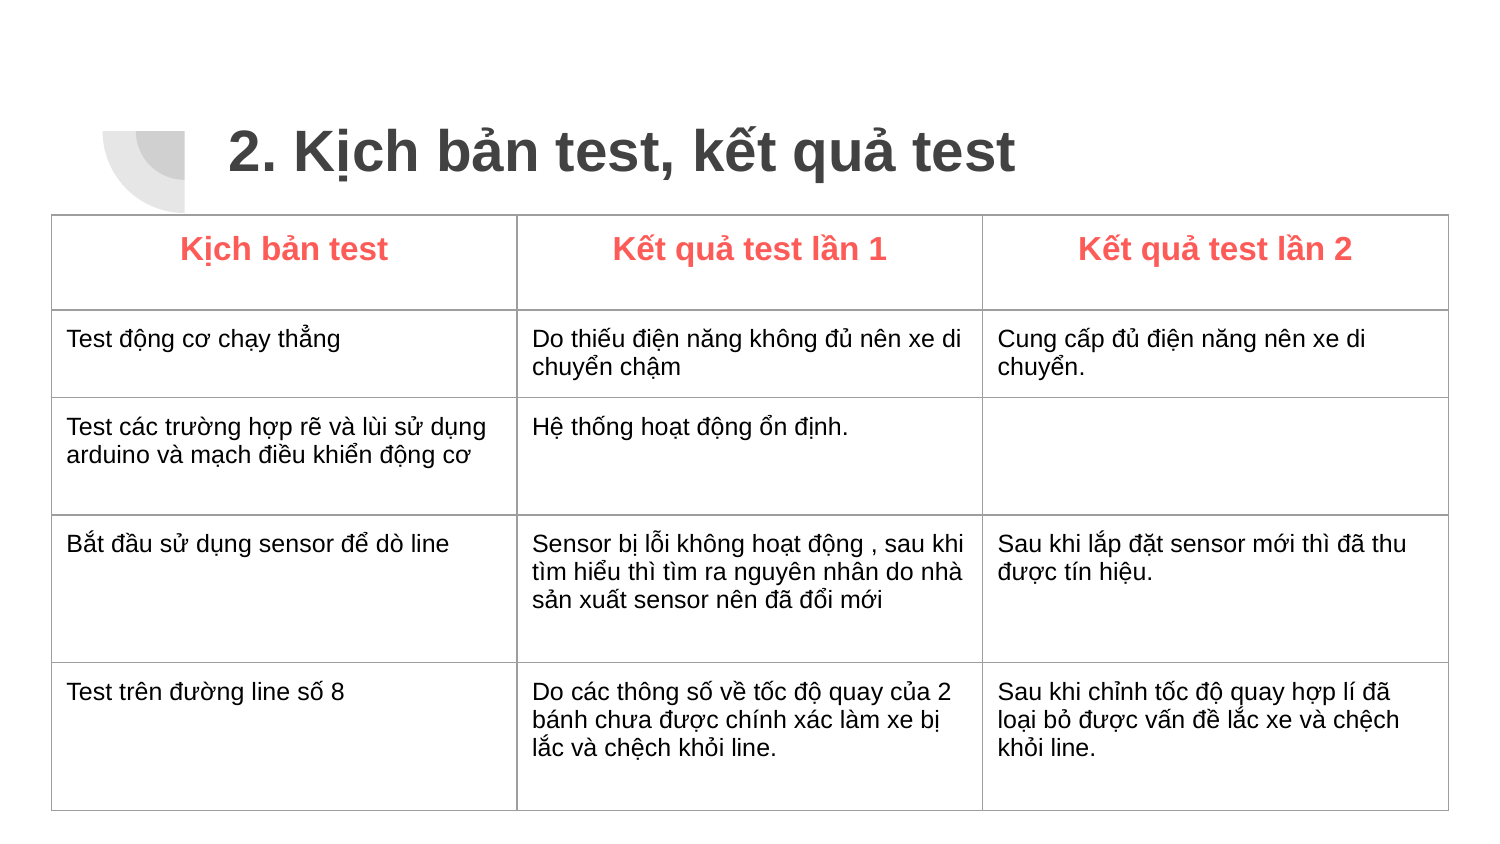

# 2. Kịch bản test, kết quả test
| Kịch bản test | Kết quả test lần 1 | Kết quả test lần 2 |
| --- | --- | --- |
| Test động cơ chạy thẳng | Do thiếu điện năng không đủ nên xe di chuyển chậm | Cung cấp đủ điện năng nên xe di chuyển. |
| Test các trường hợp rẽ và lùi sử dụng arduino và mạch điều khiển động cơ | Hệ thống hoạt động ổn định. |  |
| Bắt đầu sử dụng sensor để dò line | Sensor bị lỗi không hoạt động , sau khi tìm hiểu thì tìm ra nguyên nhân do nhà sản xuất sensor nên đã đổi mới | Sau khi lắp đặt sensor mới thì đã thu được tín hiệu. |
| Test trên đường line số 8 | Do các thông số về tốc độ quay của 2 bánh chưa được chính xác làm xe bị lắc và chệch khỏi line. | Sau khi chỉnh tốc độ quay hợp lí đã loại bỏ được vấn đề lắc xe và chệch khỏi line. |